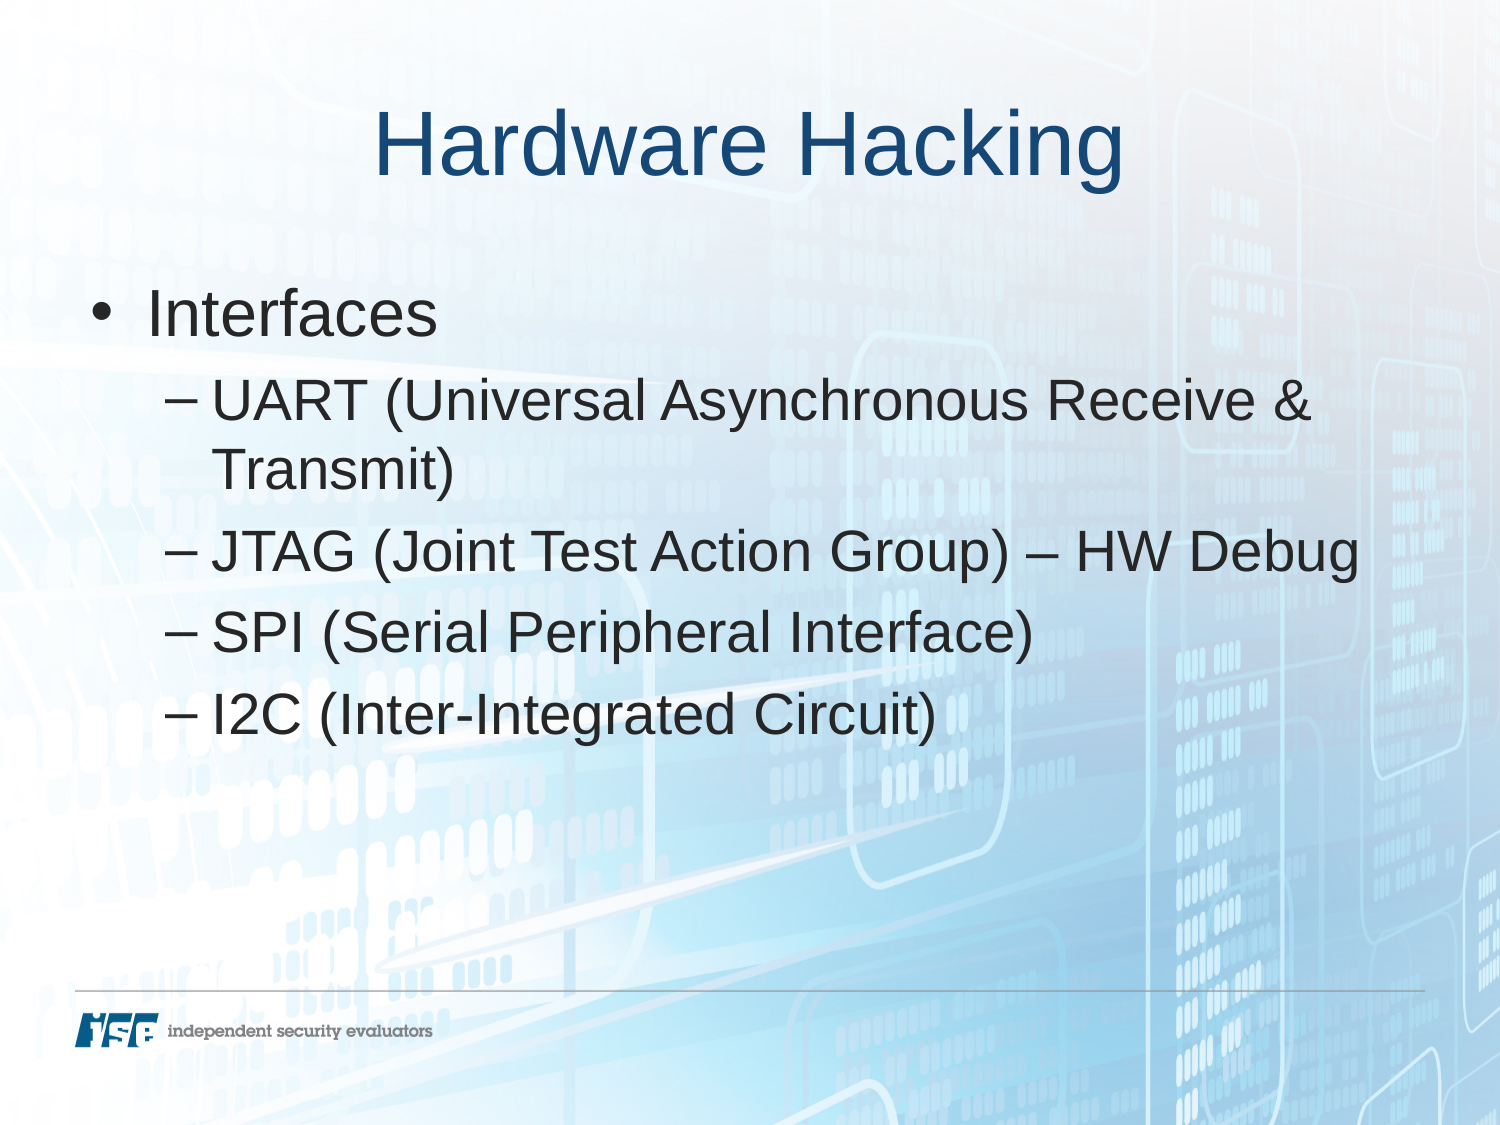

# Hardware Hacking
Interfaces
UART (Universal Asynchronous Receive & Transmit)
JTAG (Joint Test Action Group) – HW Debug
SPI (Serial Peripheral Interface)
I2C (Inter-Integrated Circuit)